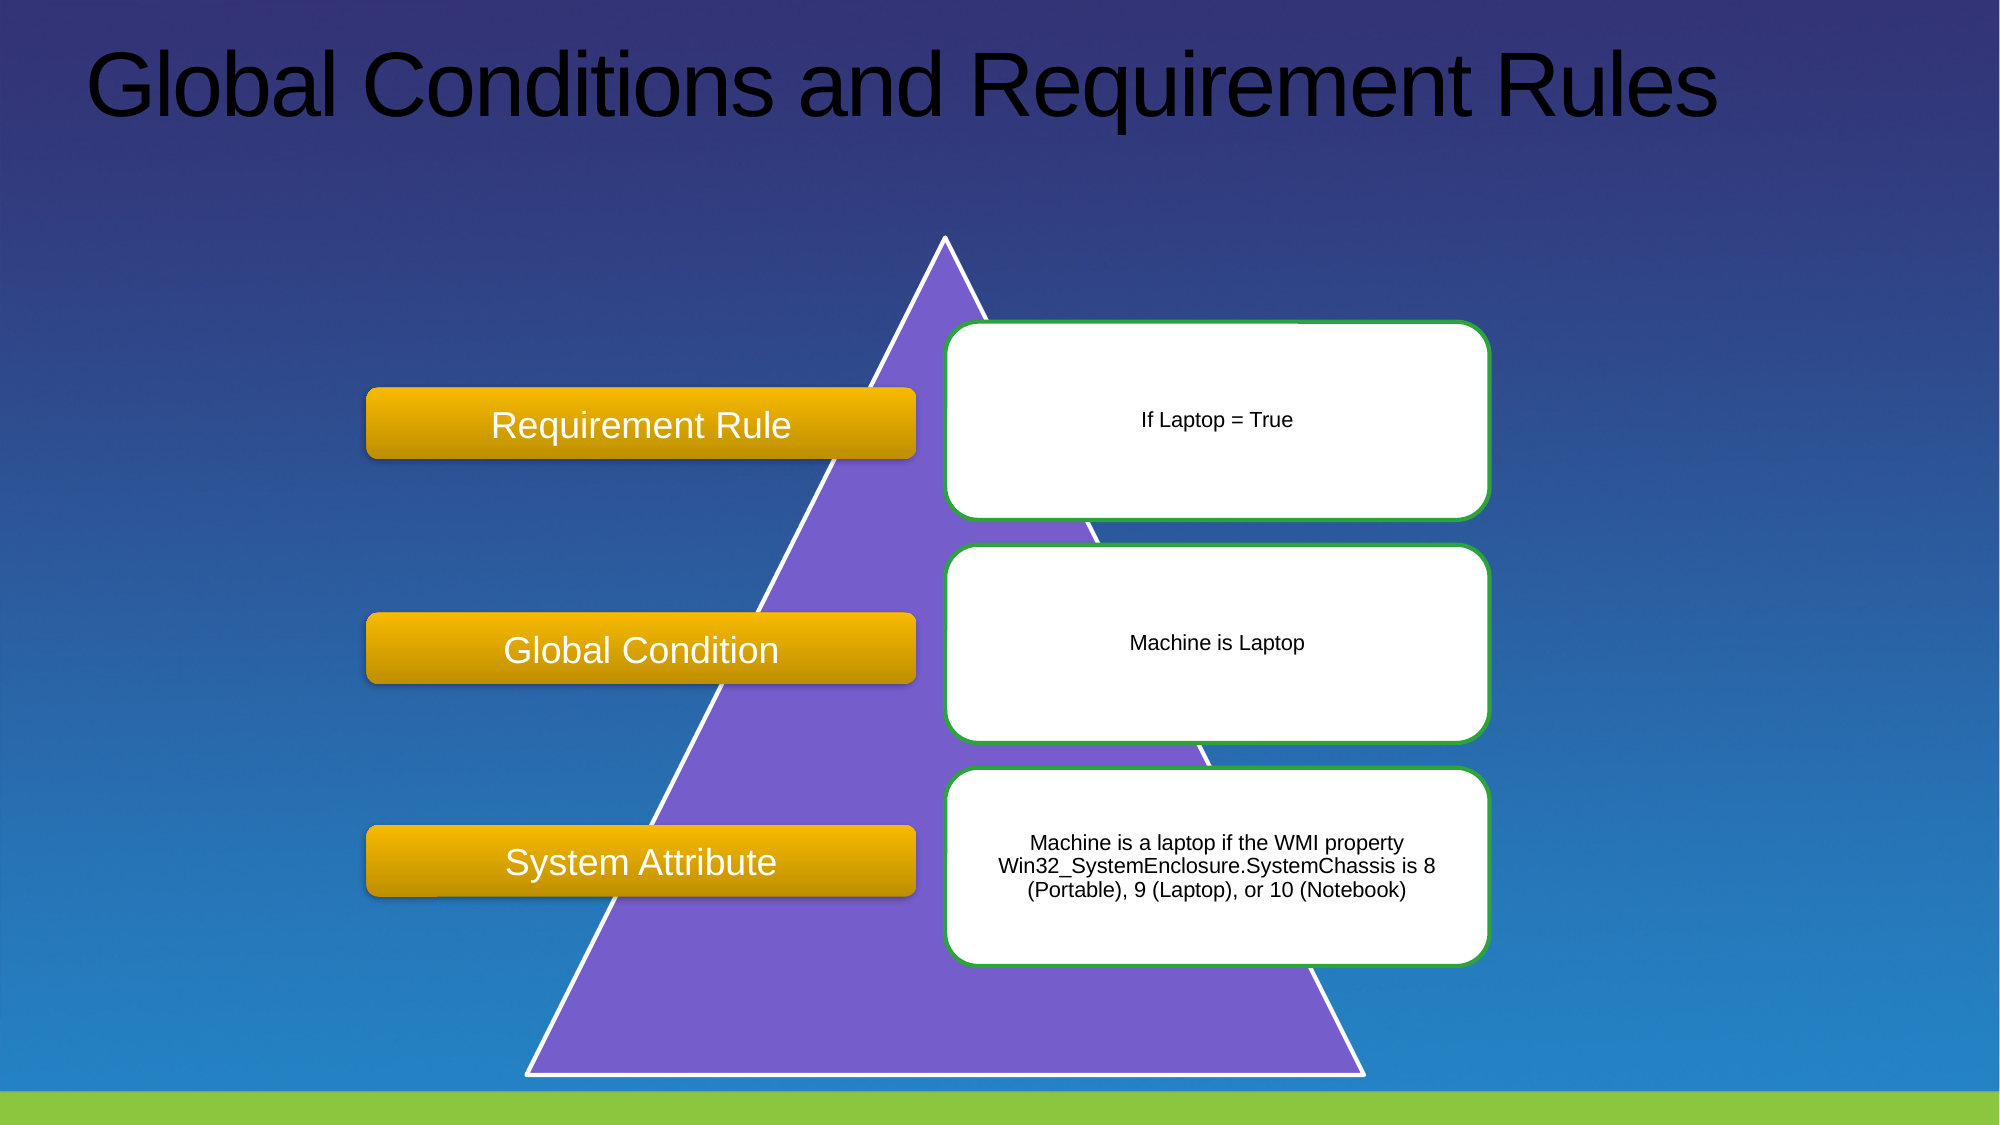

# Global Conditions and Requirement Rules
If Laptop = True
Machine is Laptop
Machine is a laptop if the WMI property Win32_SystemEnclosure.SystemChassis is 8 (Portable), 9 (Laptop), or 10 (Notebook)
Requirement Rule
Global Condition
System Attribute